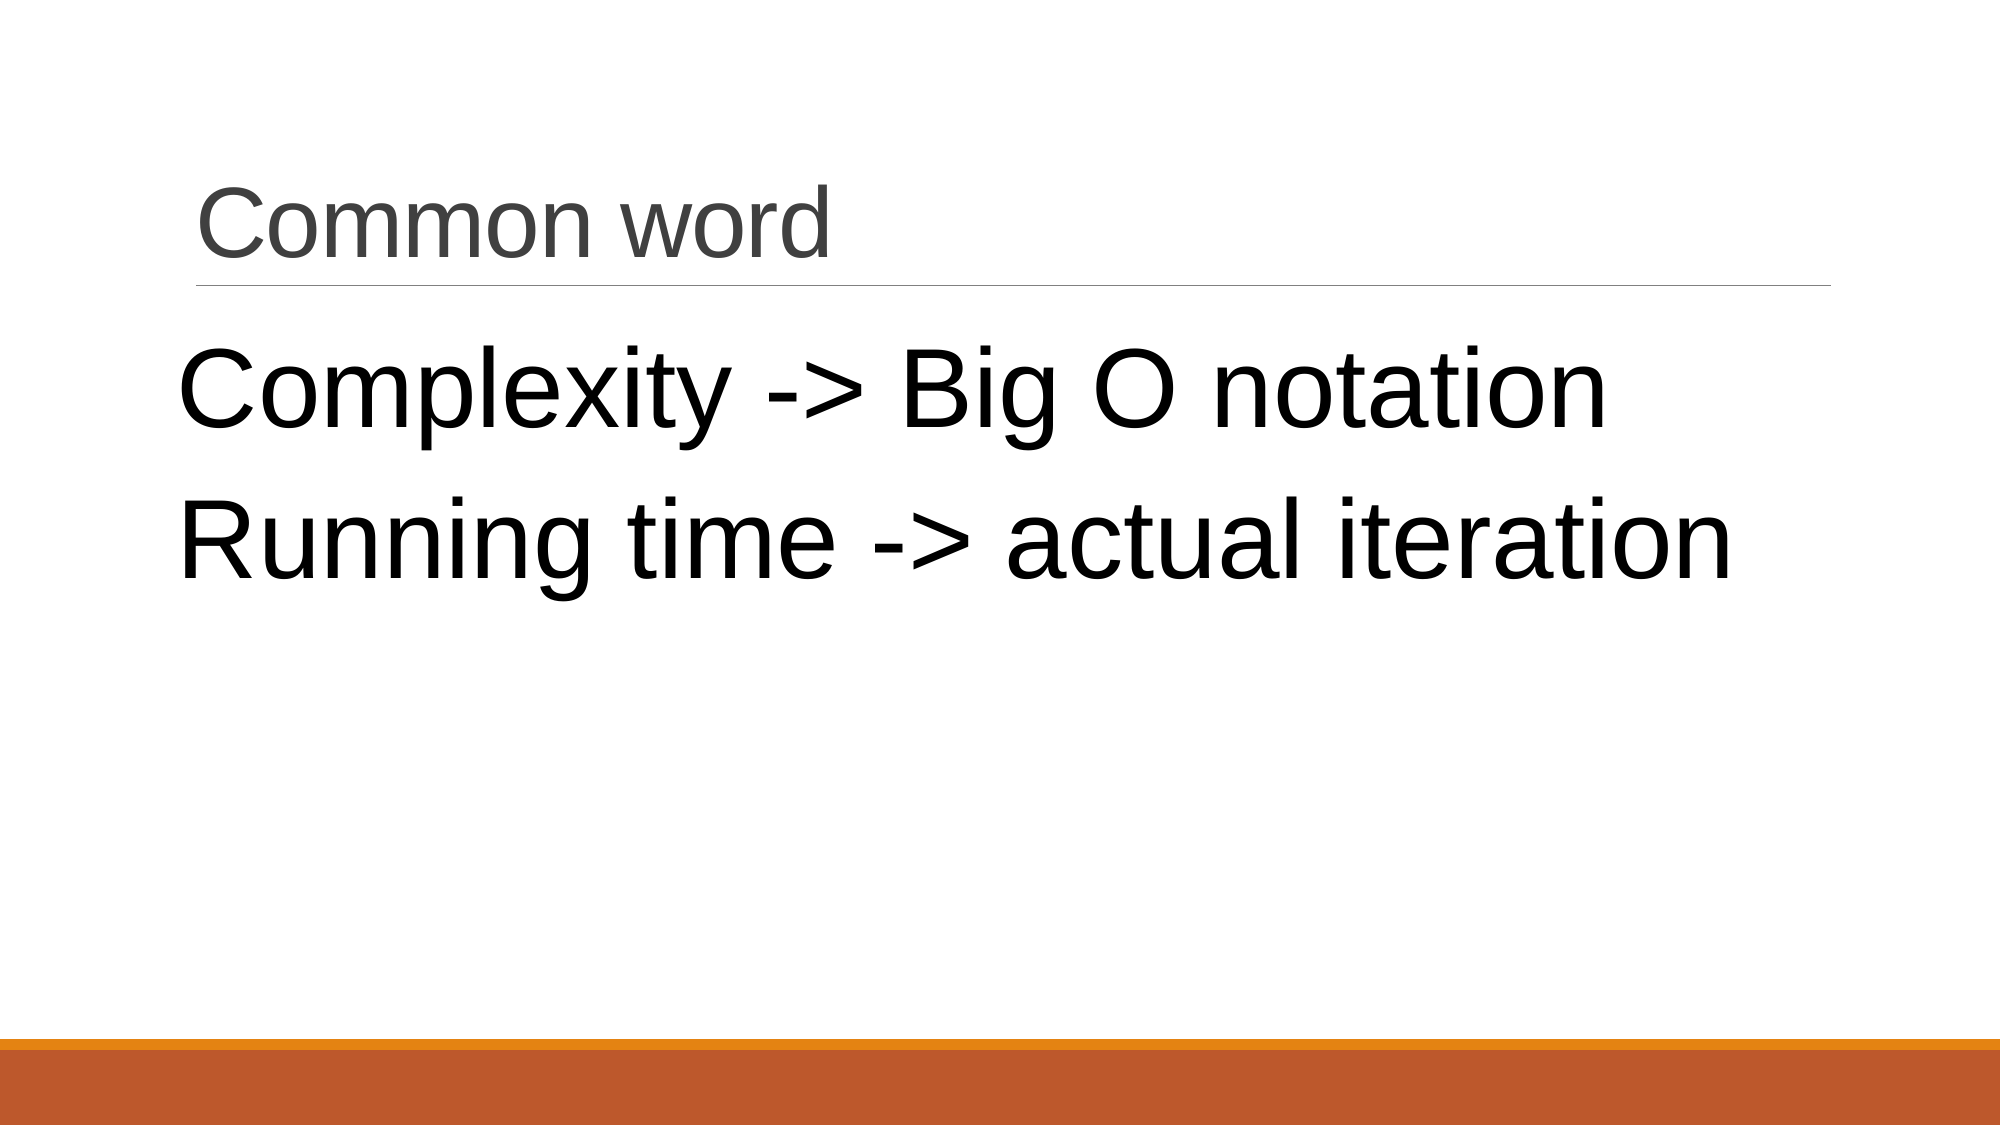

# Common word
Complexity -> Big O notation
Running time -> actual iteration